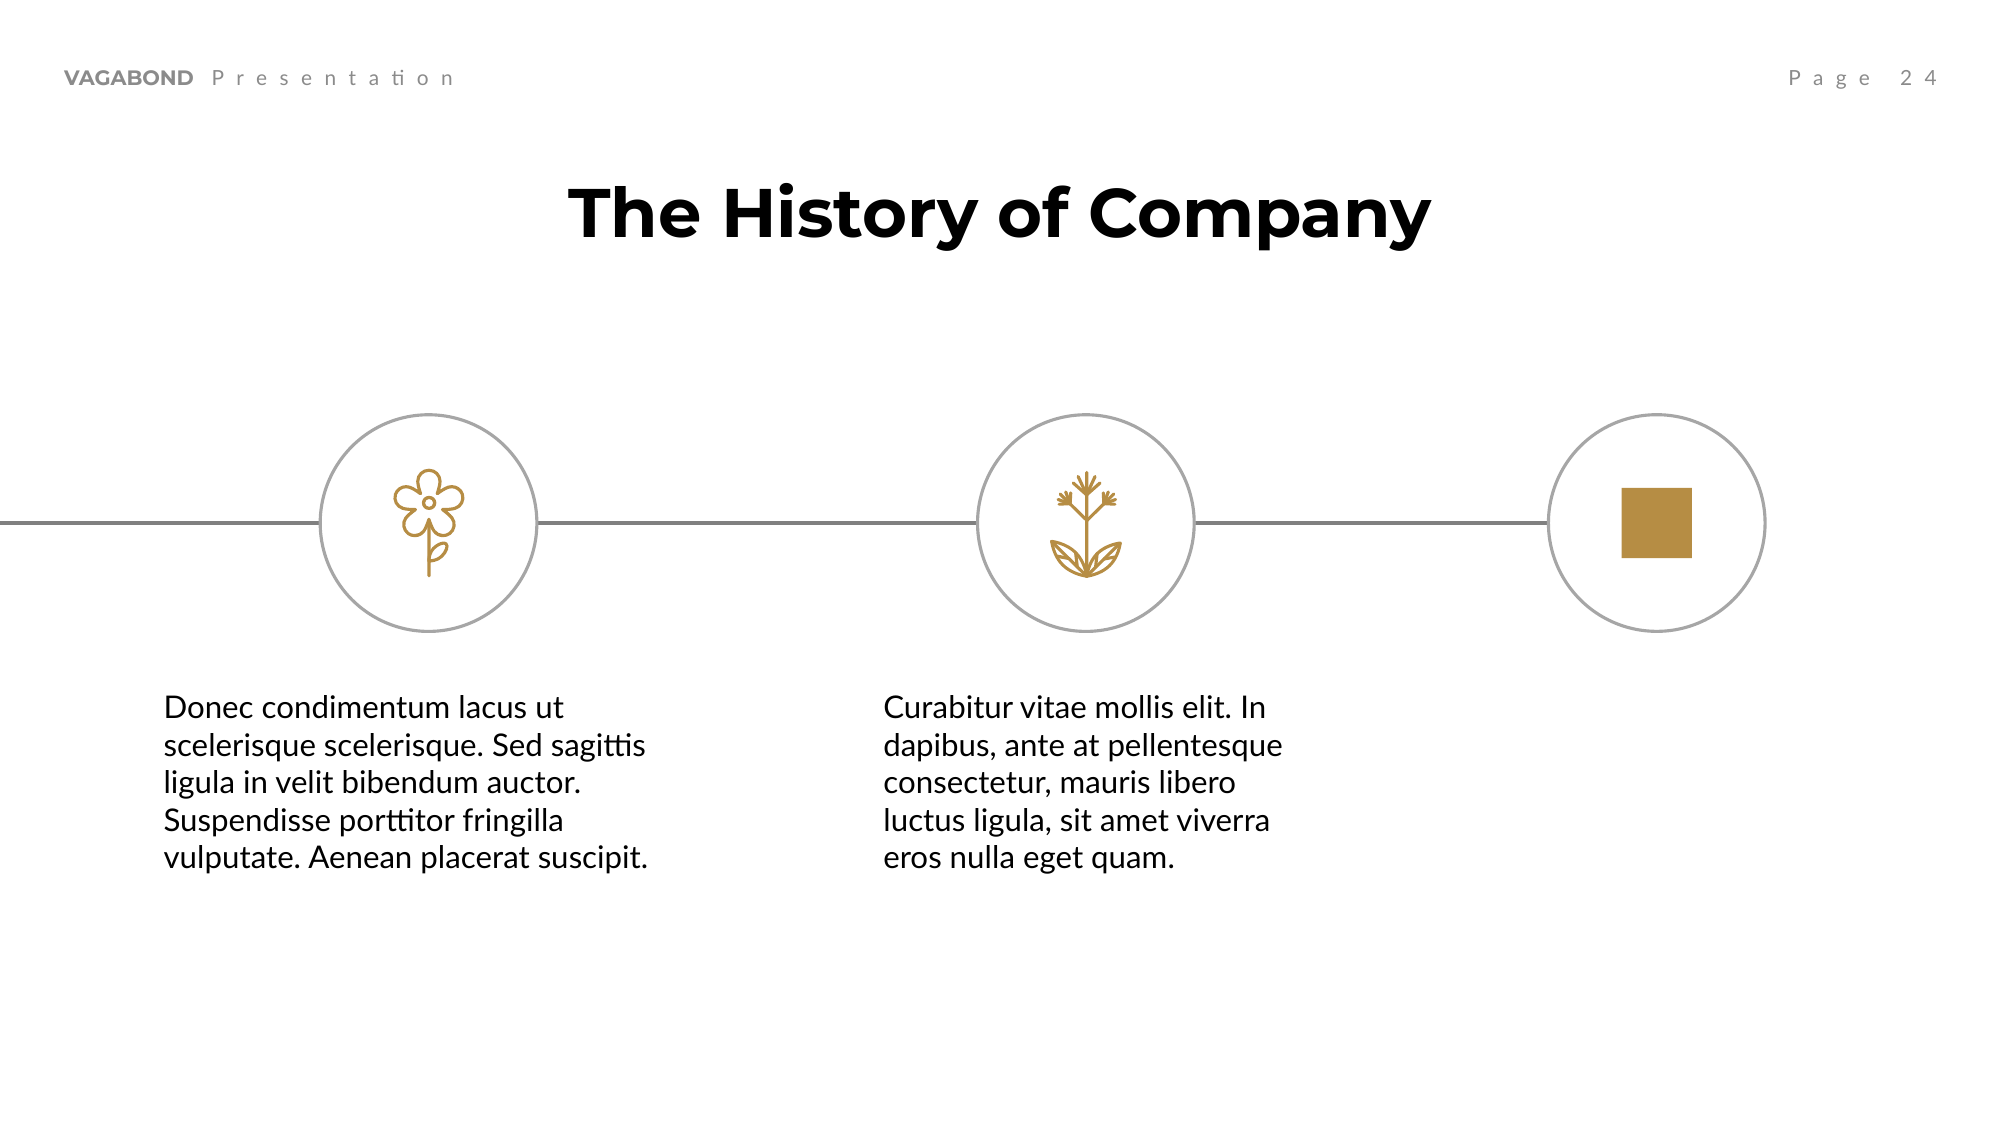

# The History of Company

Donec condimentum lacus ut scelerisque scelerisque. Sed sagittis ligula in velit bibendum auctor. Suspendisse porttitor fringilla vulputate. Aenean placerat suscipit.
Curabitur vitae mollis elit. In dapibus, ante at pellentesque consectetur, mauris libero luctus ligula, sit amet viverra eros nulla eget quam.